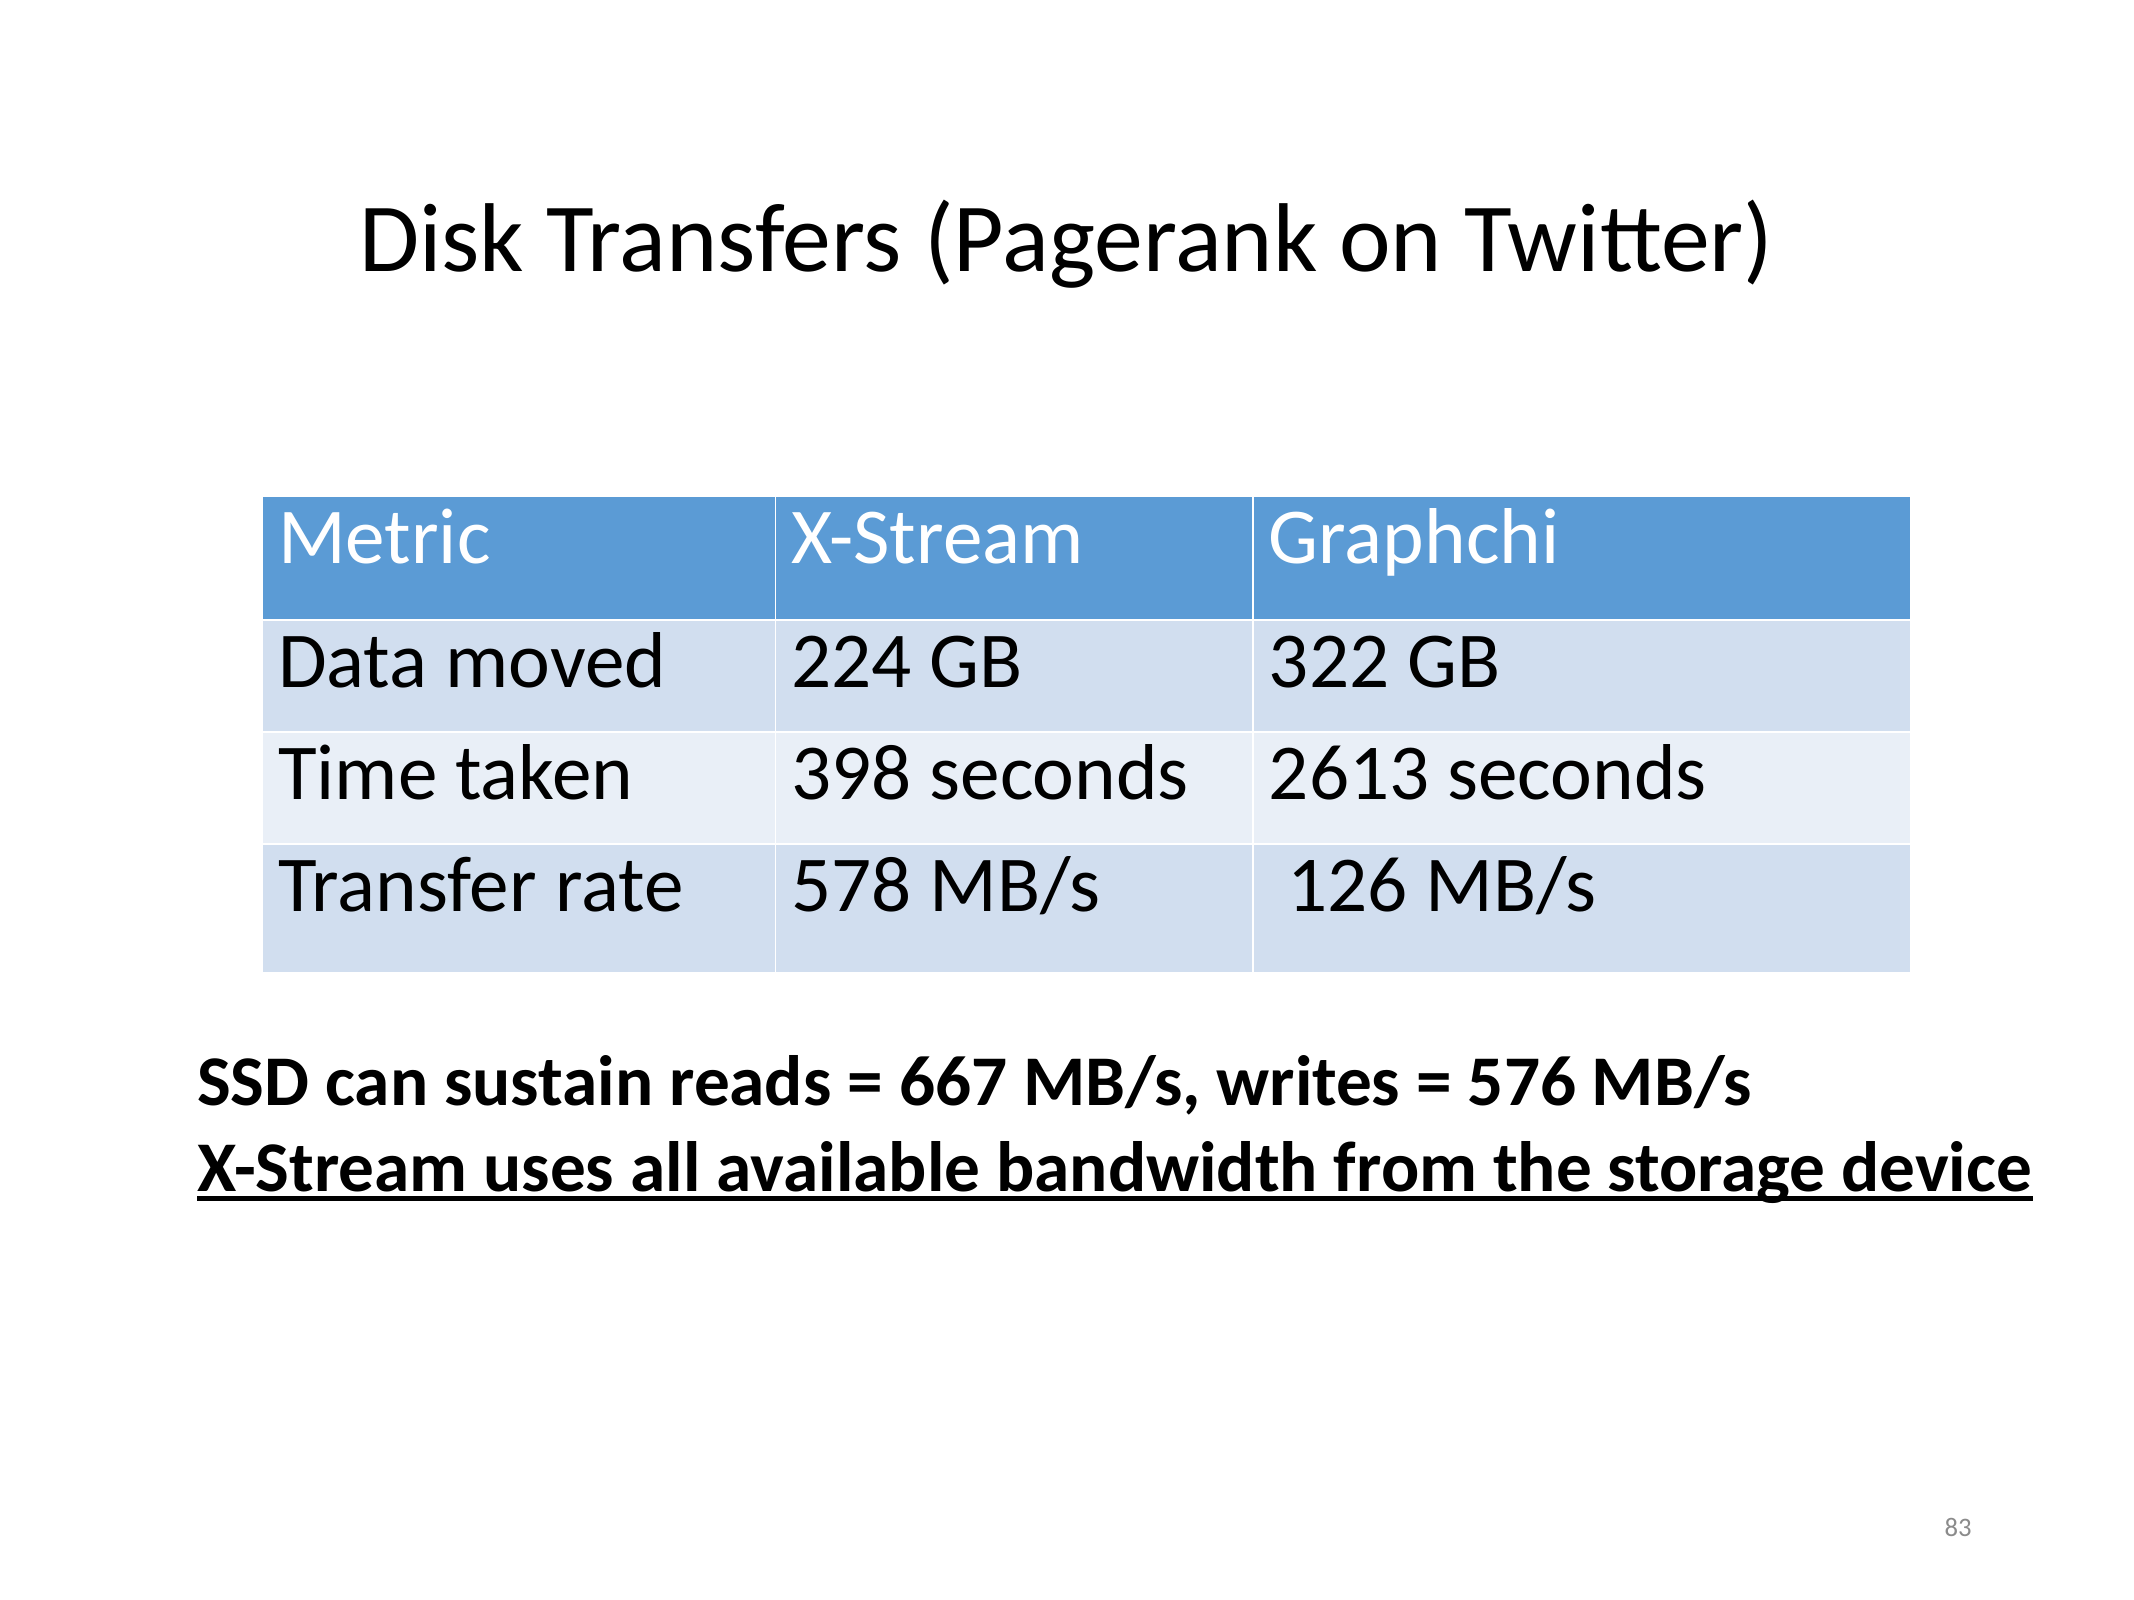

# Disk Transfers (Pagerank on Twitter)
| Metric | X-Stream | Graphchi |
| --- | --- | --- |
| Data moved | 224 GB | 322 GB |
| Time taken | 398 seconds | 2613 seconds |
| Transfer rate | 578 MB/s | 126 MB/s |
SSD can sustain reads = 667 MB/s, writes = 576 MB/s
X-Stream uses all available bandwidth from the storage device
83